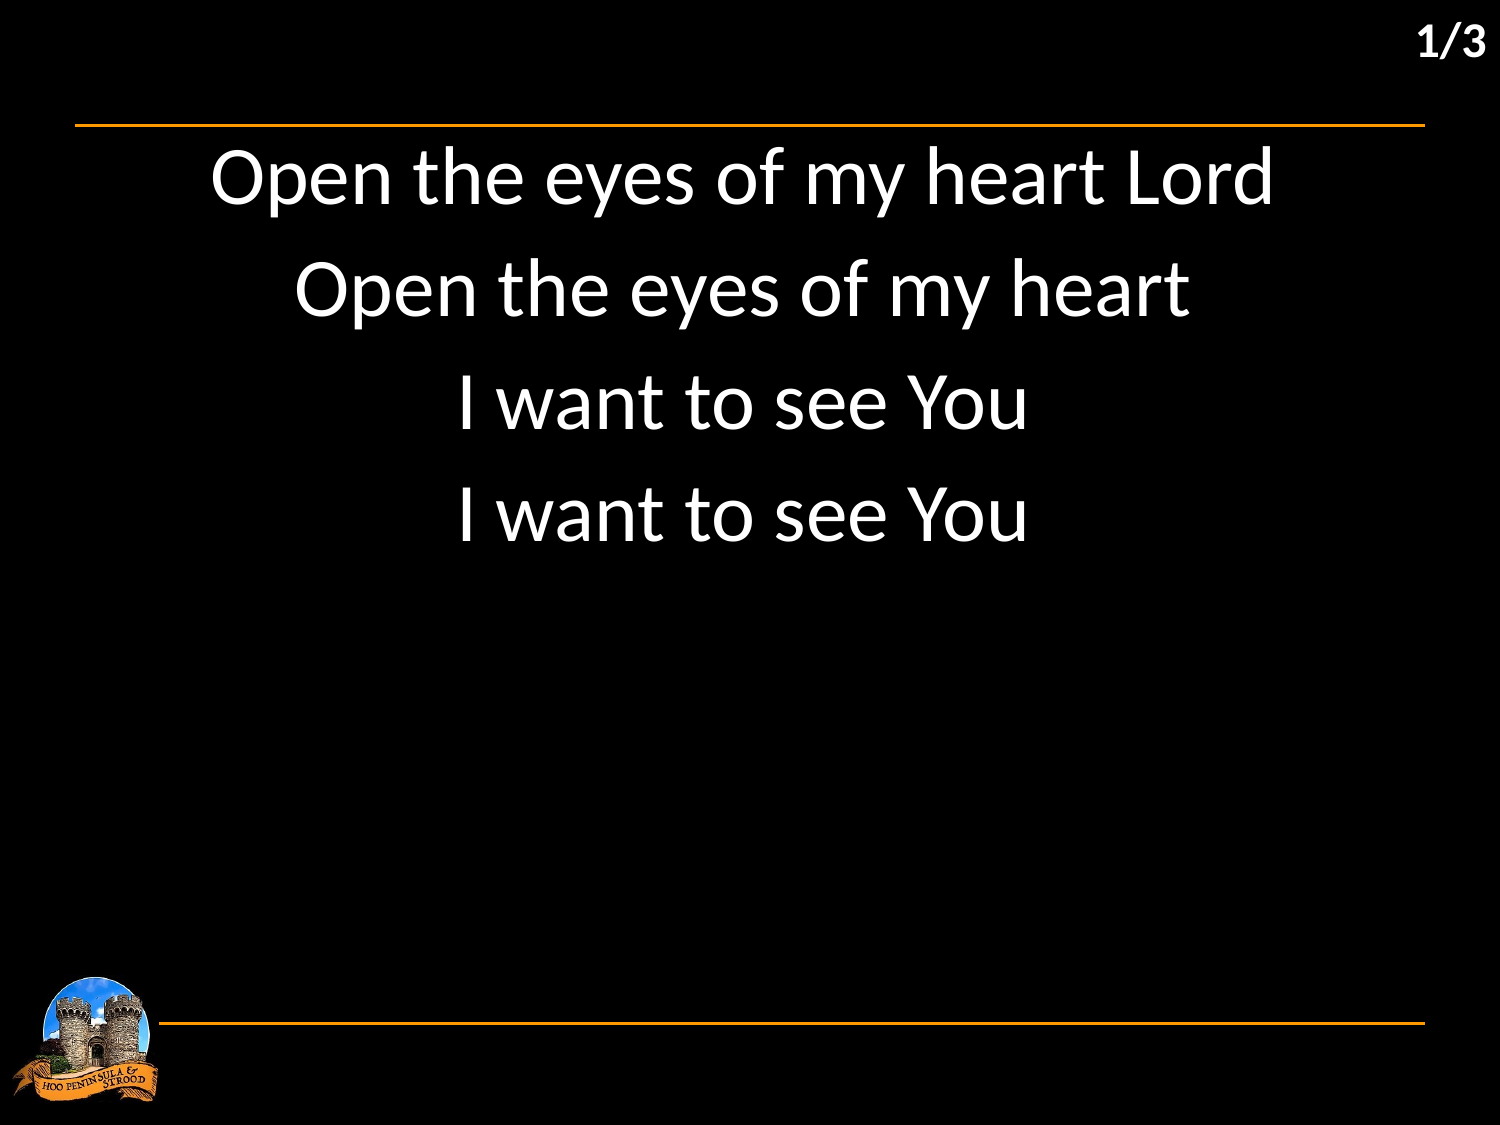

1/3
Open the eyes of my heart Lord
Open the eyes of my heart
I want to see You
I want to see You